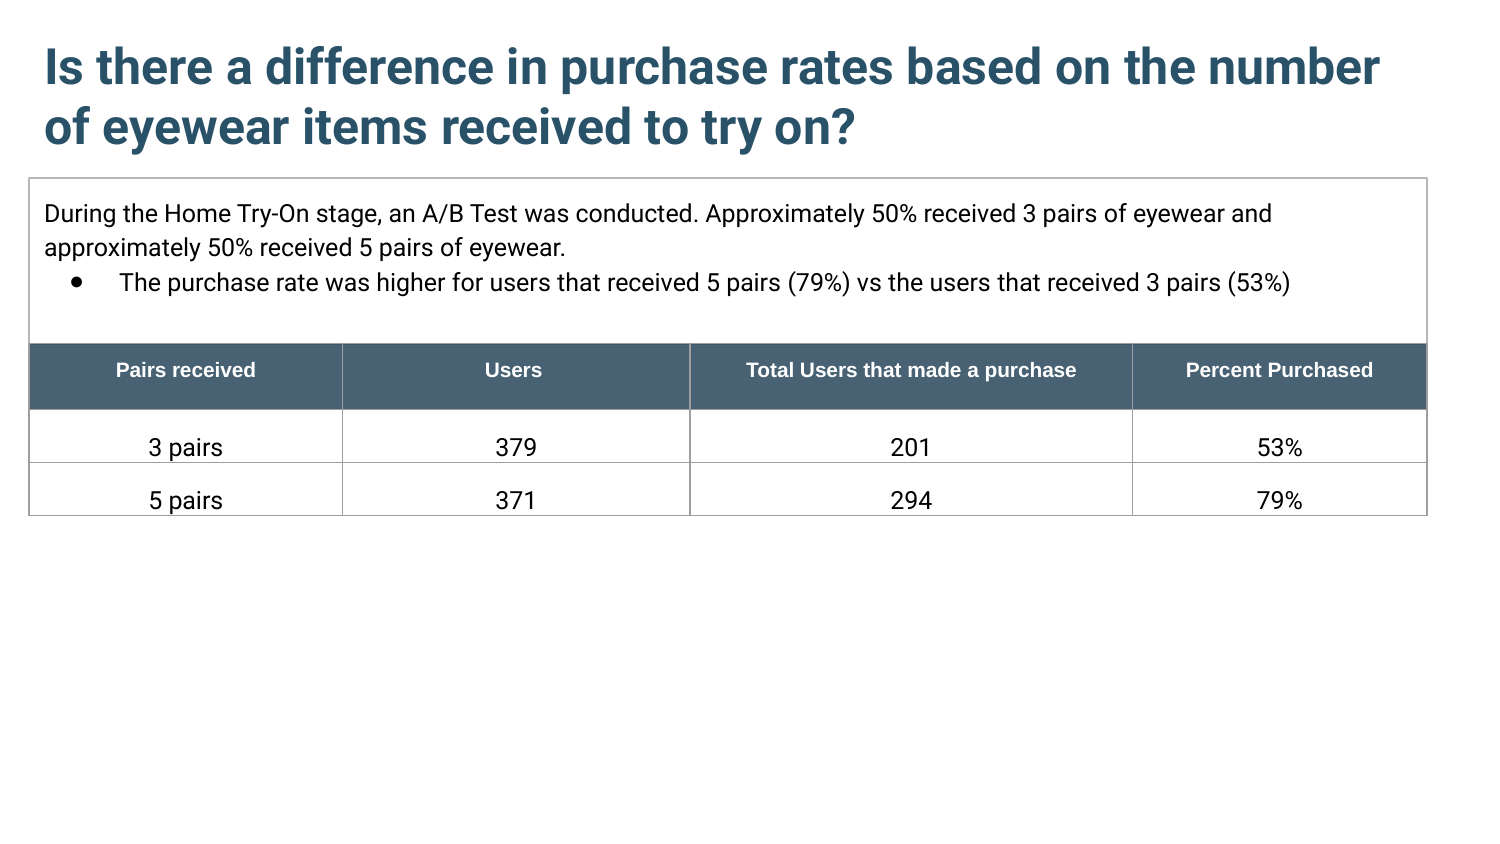

Is there a difference in purchase rates based on the number of eyewear items received to try on?
During the Home Try-On stage, an A/B Test was conducted. Approximately 50% received 3 pairs of eyewear and approximately 50% received 5 pairs of eyewear.
The purchase rate was higher for users that received 5 pairs (79%) vs the users that received 3 pairs (53%)

| Pairs received | Users | Total Users that made a purchase | Percent Purchased |
| --- | --- | --- | --- |
| 3 pairs | 379 | 201 | 53% |
| 5 pairs | 371 | 294 | 79% |